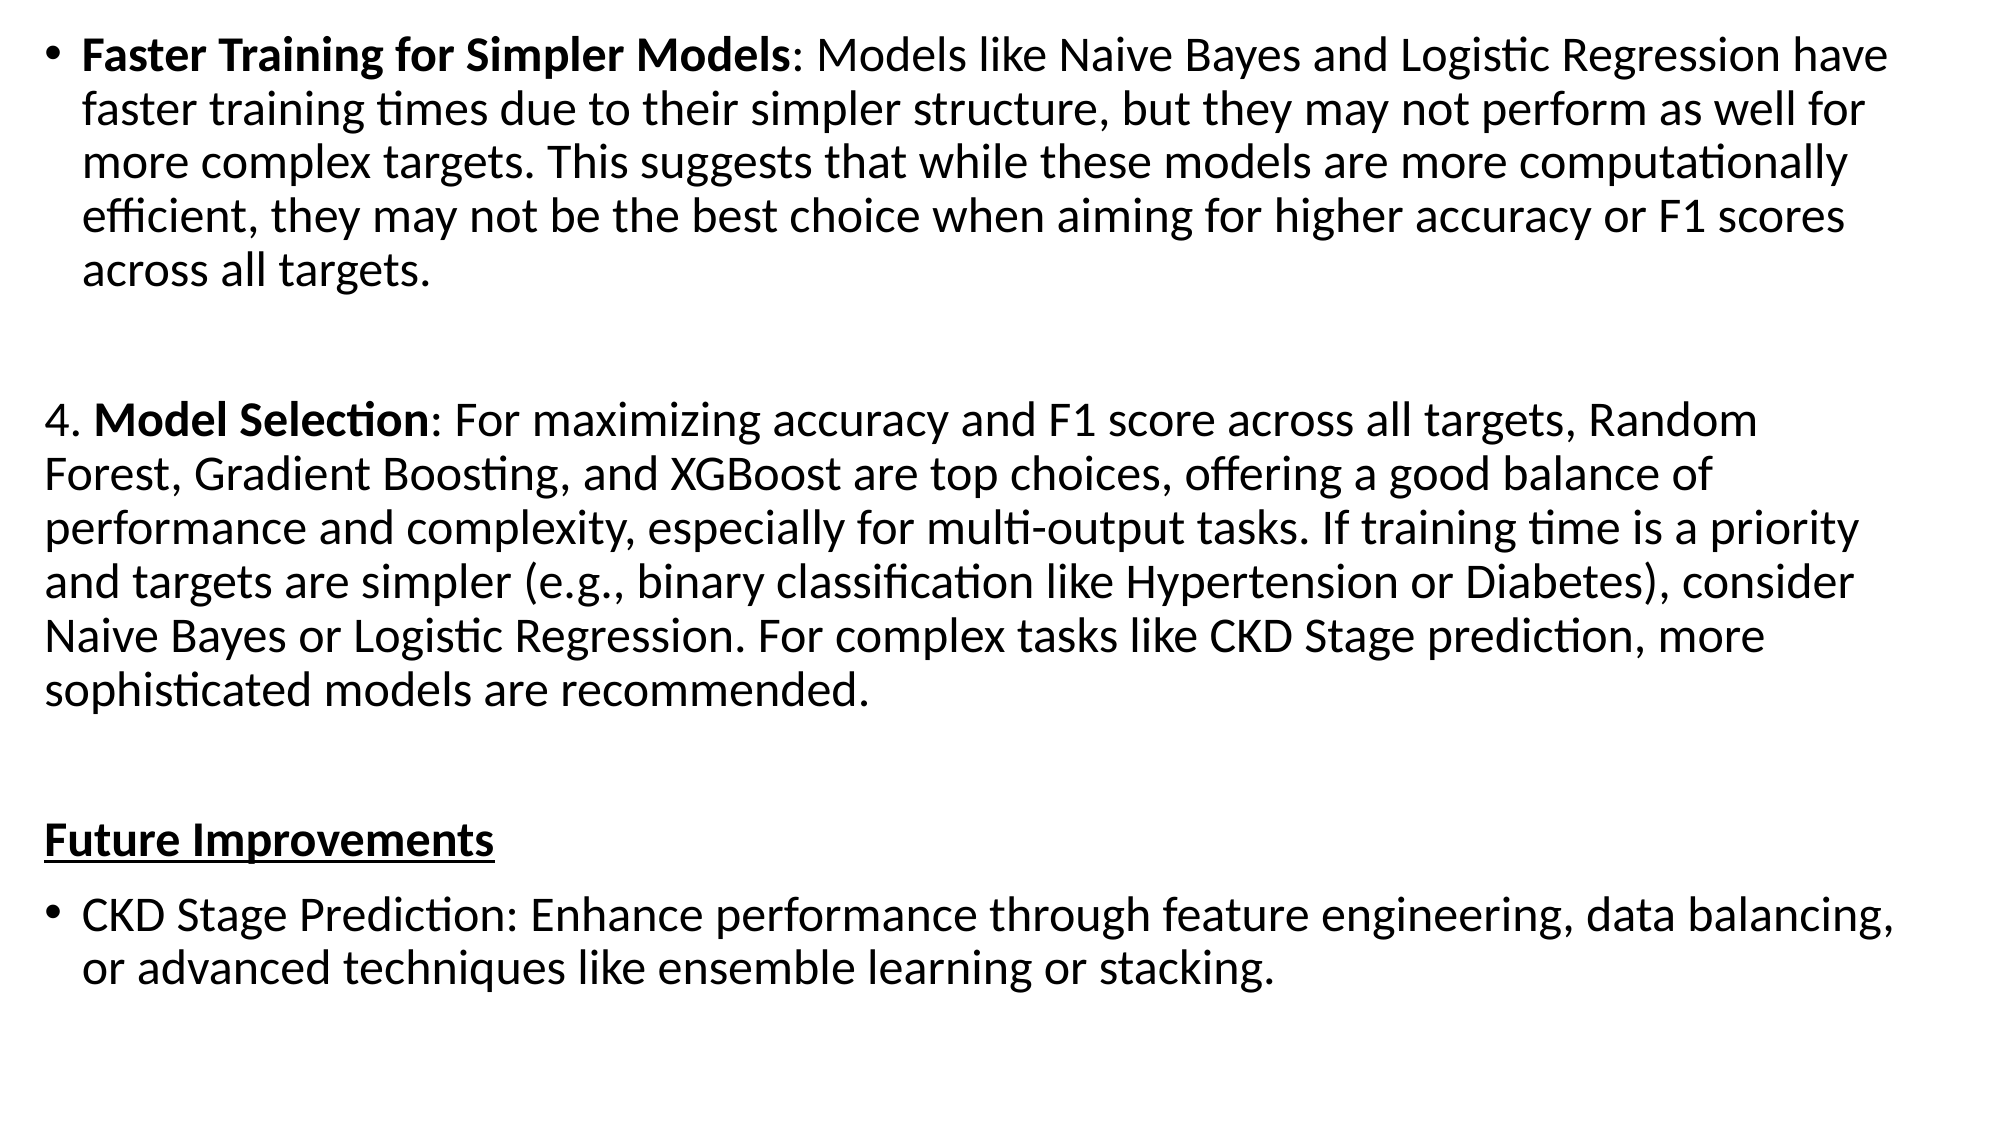

Faster Training for Simpler Models: Models like Naive Bayes and Logistic Regression have faster training times due to their simpler structure, but they may not perform as well for more complex targets. This suggests that while these models are more computationally efficient, they may not be the best choice when aiming for higher accuracy or F1 scores across all targets.

4. Model Selection: For maximizing accuracy and F1 score across all targets, Random Forest, Gradient Boosting, and XGBoost are top choices, offering a good balance of performance and complexity, especially for multi-output tasks. If training time is a priority and targets are simpler (e.g., binary classification like Hypertension or Diabetes), consider Naive Bayes or Logistic Regression. For complex tasks like CKD Stage prediction, more sophisticated models are recommended.

Future Improvements
CKD Stage Prediction: Enhance performance through feature engineering, data balancing, or advanced techniques like ensemble learning or stacking.